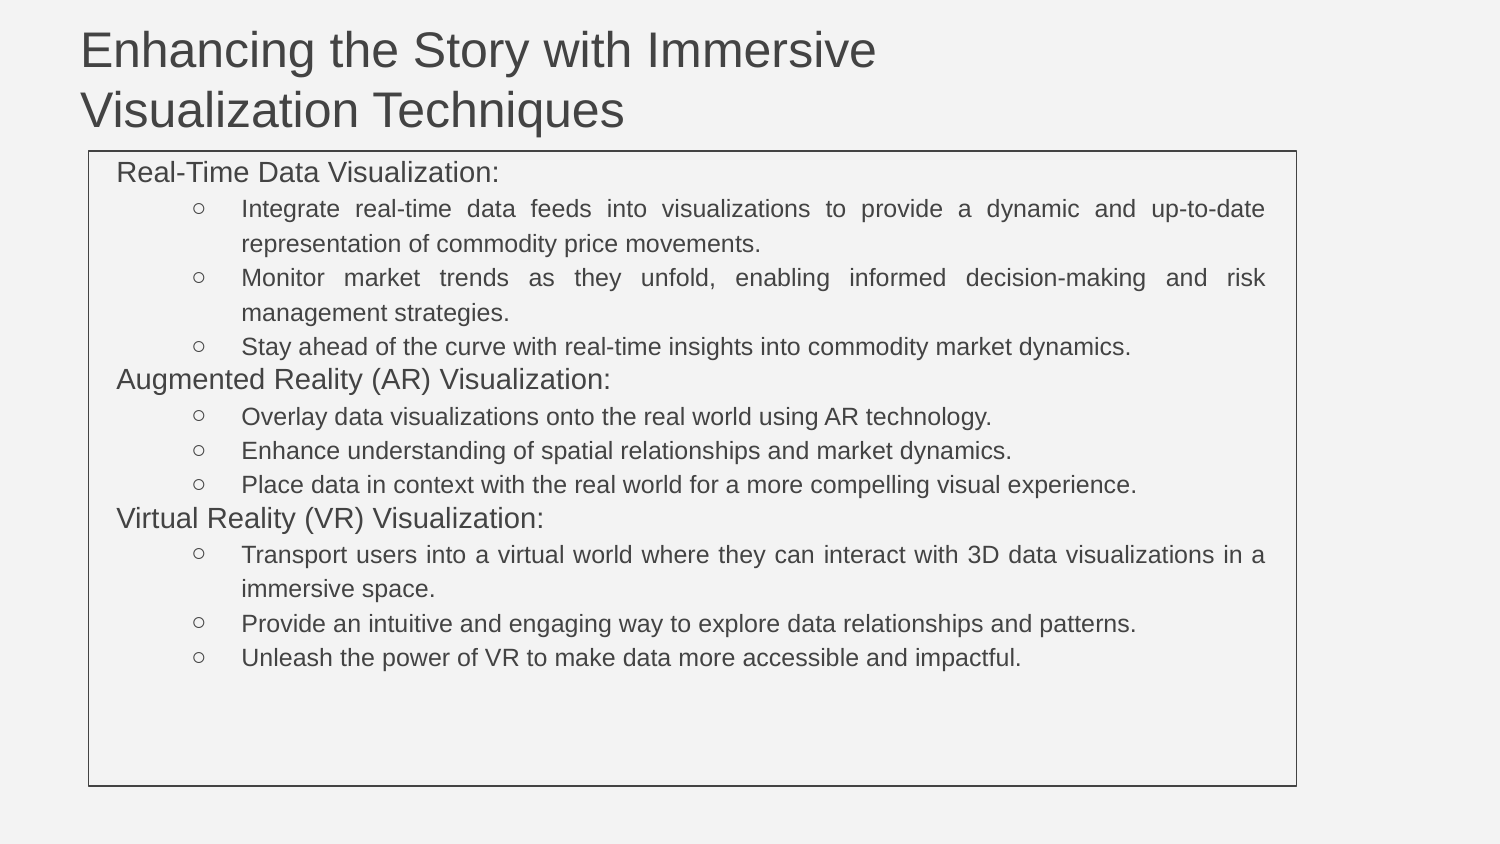

# Enhancing the Story with Immersive Visualization Techniques
Real-Time Data Visualization:
Integrate real-time data feeds into visualizations to provide a dynamic and up-to-date representation of commodity price movements.
Monitor market trends as they unfold, enabling informed decision-making and risk management strategies.
Stay ahead of the curve with real-time insights into commodity market dynamics.
Augmented Reality (AR) Visualization:
Overlay data visualizations onto the real world using AR technology.
Enhance understanding of spatial relationships and market dynamics.
Place data in context with the real world for a more compelling visual experience.
Virtual Reality (VR) Visualization:
Transport users into a virtual world where they can interact with 3D data visualizations in a immersive space.
Provide an intuitive and engaging way to explore data relationships and patterns.
Unleash the power of VR to make data more accessible and impactful.